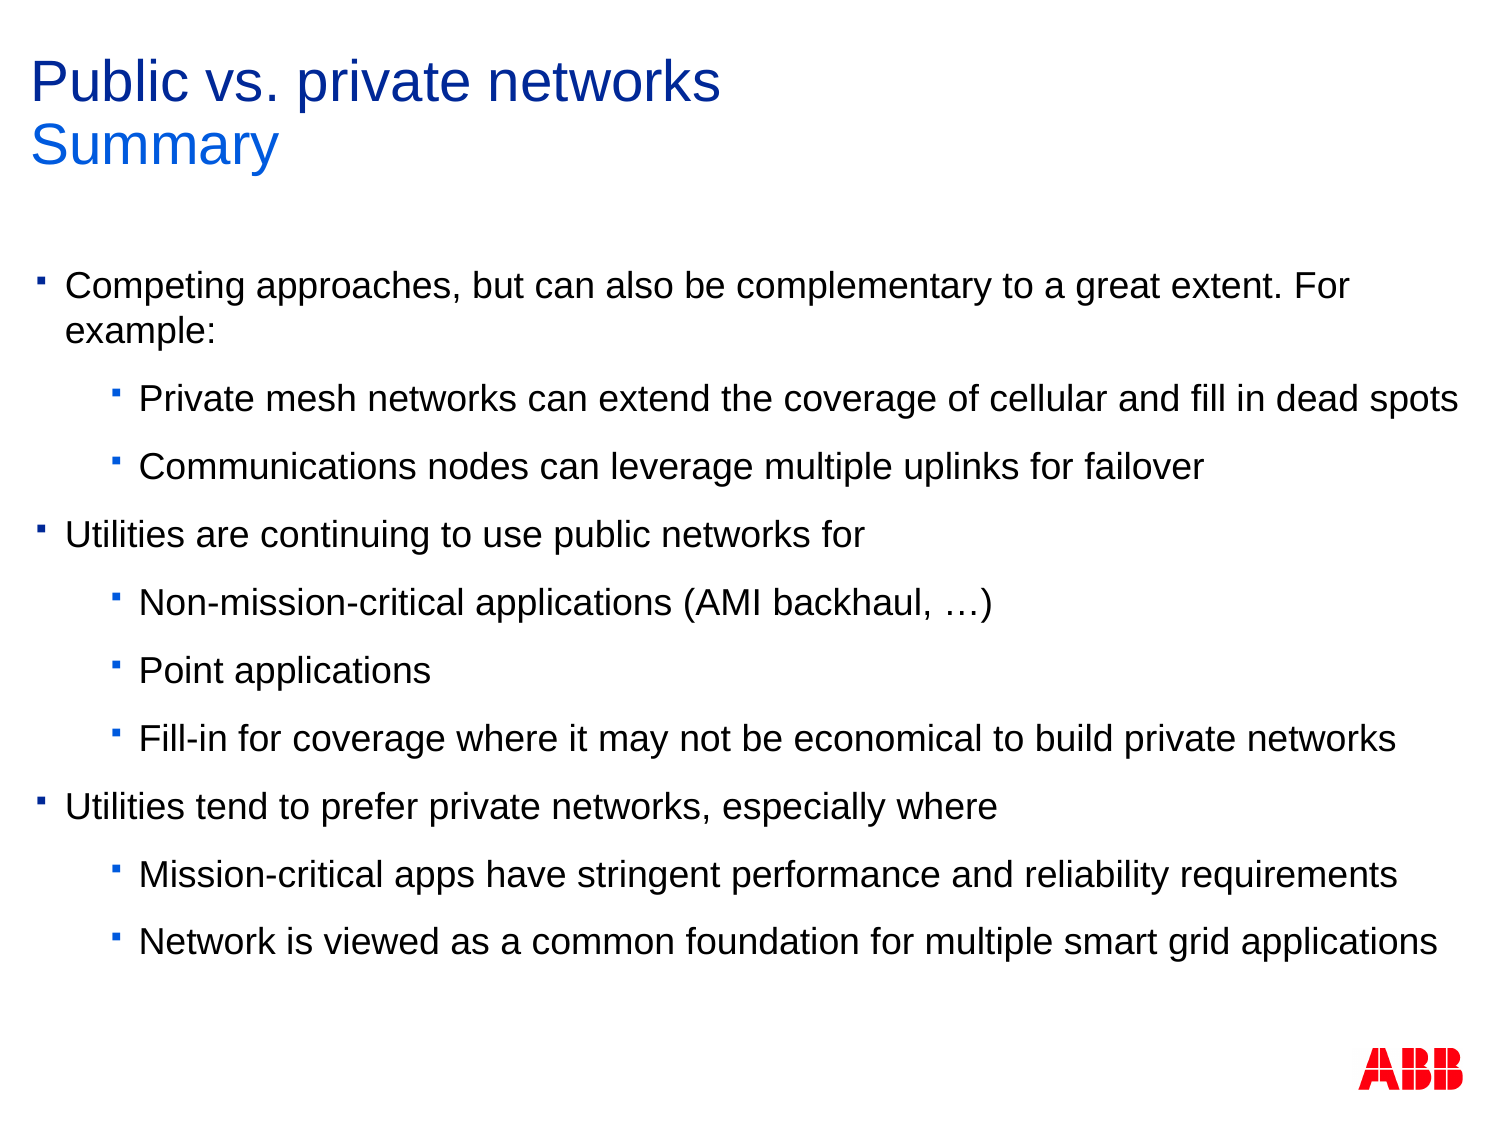

# Public vs. private networks
Summary
Competing approaches, but can also be complementary to a great extent. For example:
Private mesh networks can extend the coverage of cellular and fill in dead spots
Communications nodes can leverage multiple uplinks for failover
Utilities are continuing to use public networks for
Non-mission-critical applications (AMI backhaul, …)
Point applications
Fill-in for coverage where it may not be economical to build private networks
Utilities tend to prefer private networks, especially where
Mission-critical apps have stringent performance and reliability requirements
Network is viewed as a common foundation for multiple smart grid applications